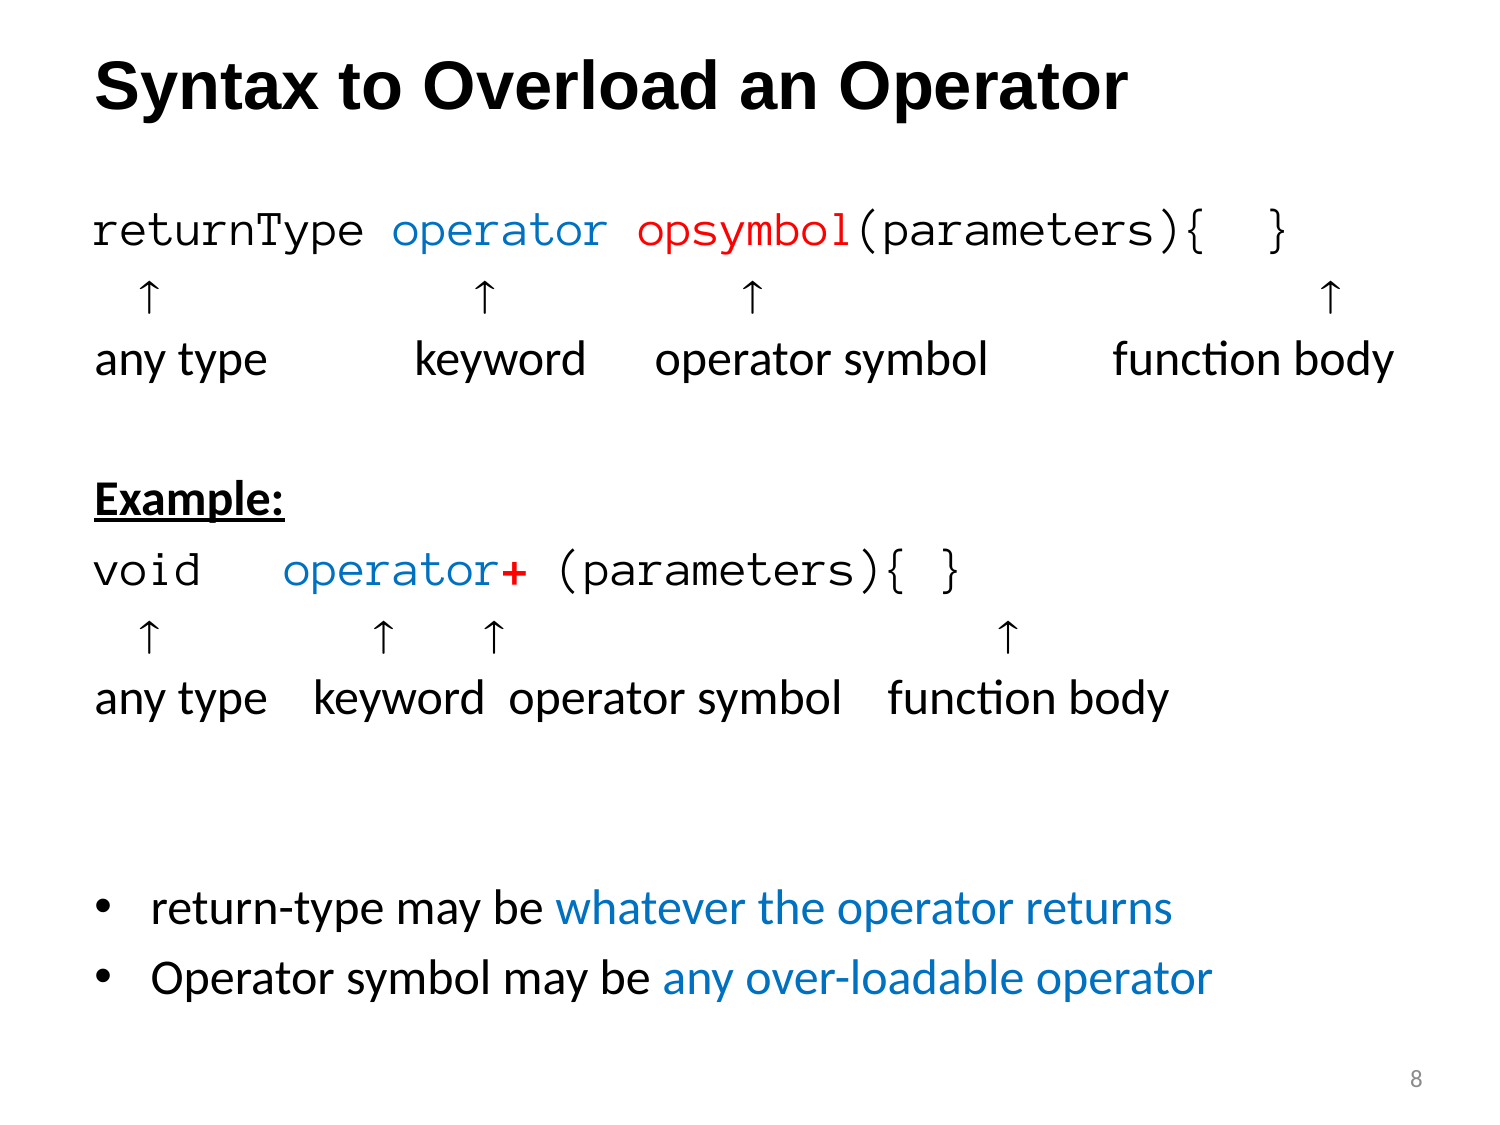

# Syntax to Overload an Operator
returnType operator opsymbol(parameters){  }
    ↑                            ↑                      ↑		                             ↑
any type             keyword      operator symbol           function body

Example:
void   operator+ (parameters){ }
    ↑                   ↑        ↑		                           ↑
any type    keyword  operator symbol    function body

return-type may be whatever the operator returns
Operator symbol may be any over-loadable operator

8